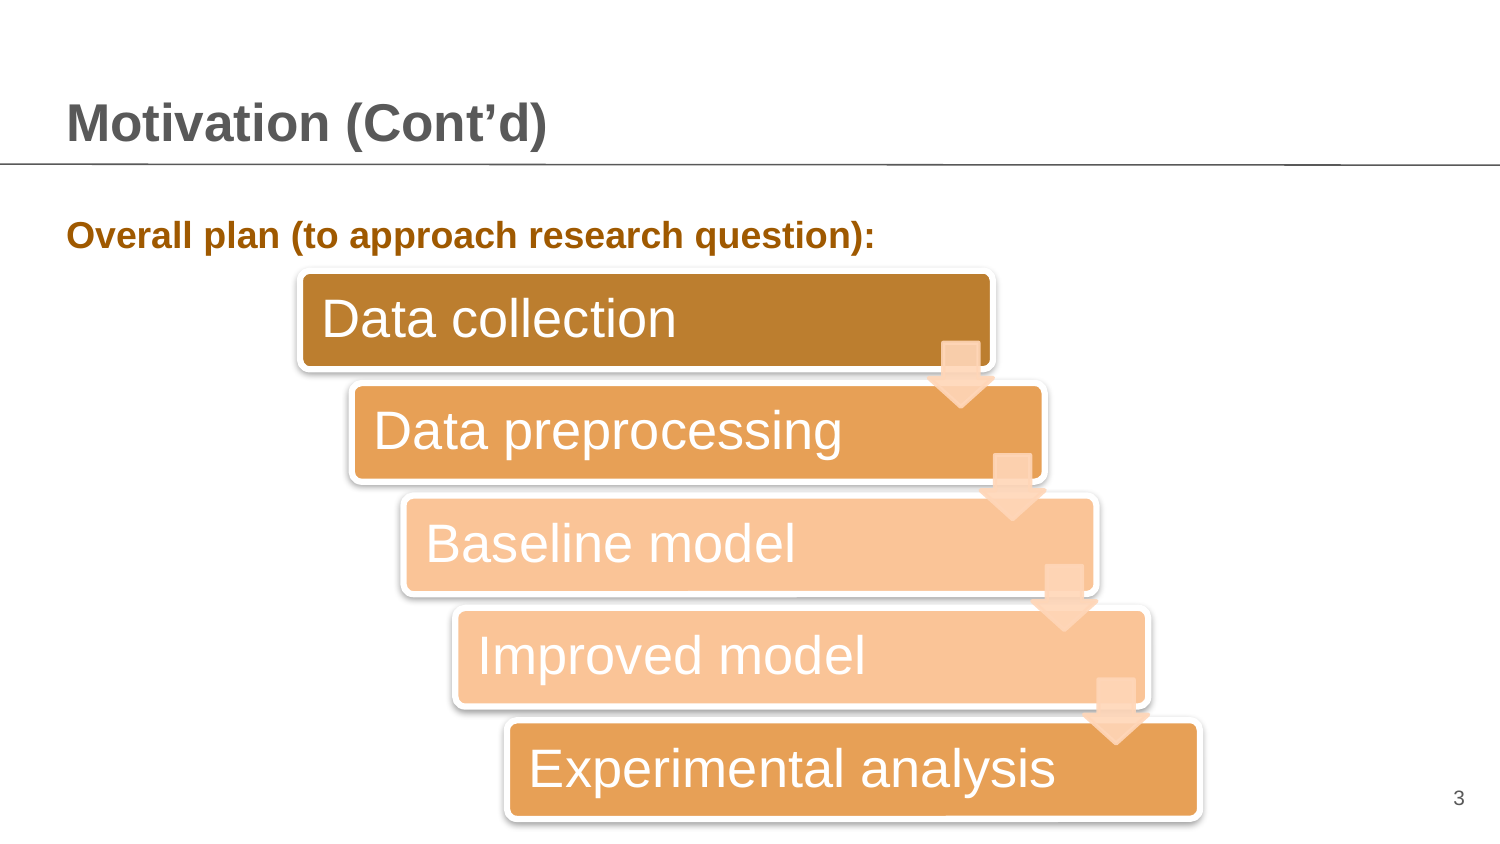

# Motivation (Cont’d)
Overall plan (to approach research question):

Data collection
Data preprocessing
Baseline model
Improved model
Experimental analysis

3